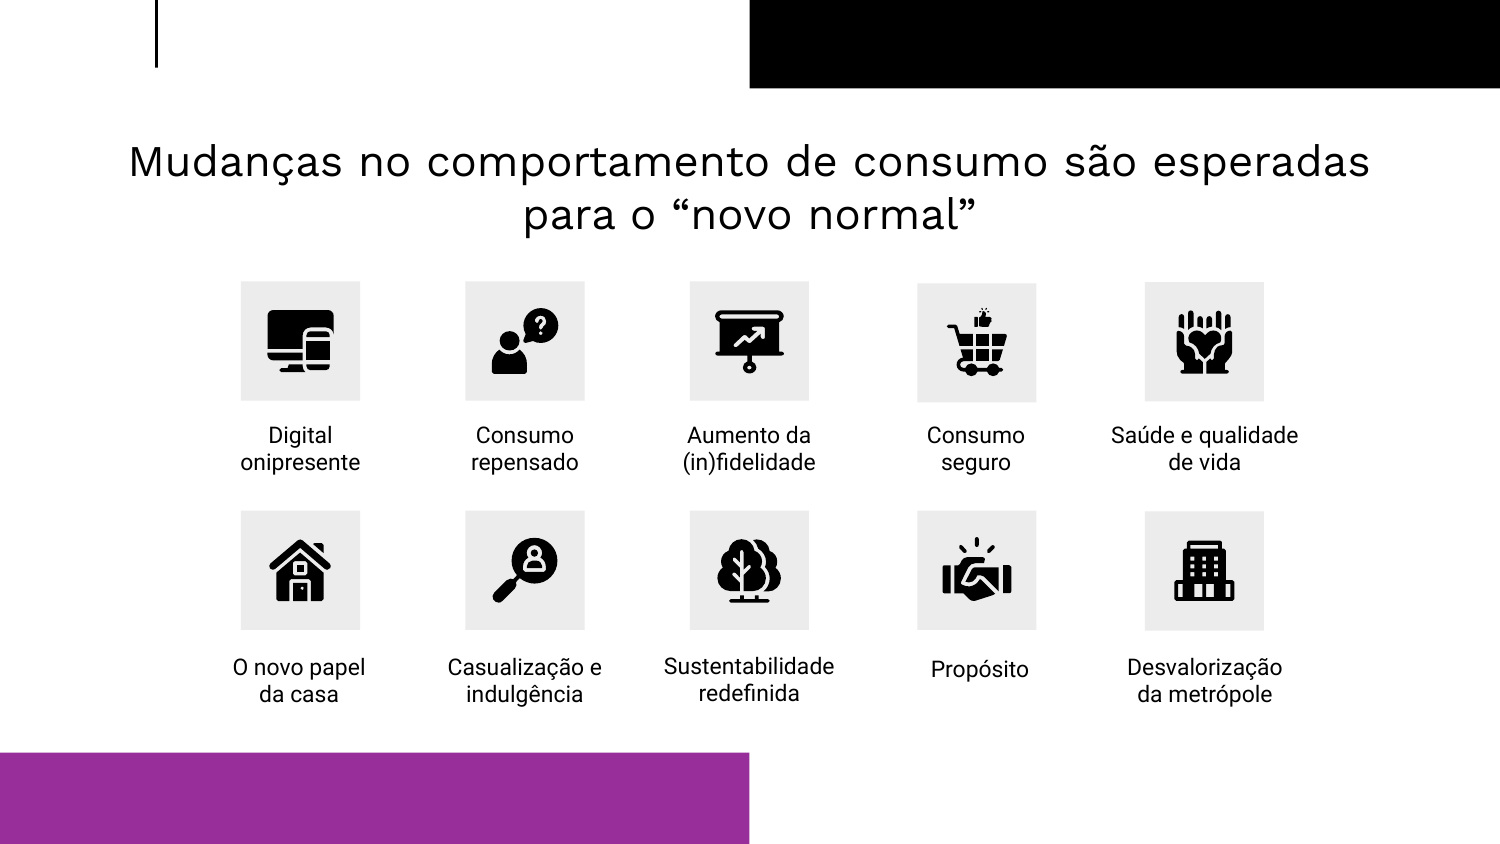

Mudanças no comportamento de consumo são esperadas para o “novo normal”

Digital onipresente
Consumo repensado
Aumento da (in)fidelidade
Consumo seguro
Saúde e qualidade de vida

Propósito
Sustentabilidade redefinida
O novo papel da casa
Casualização e indulgência
Desvalorização da metrópole